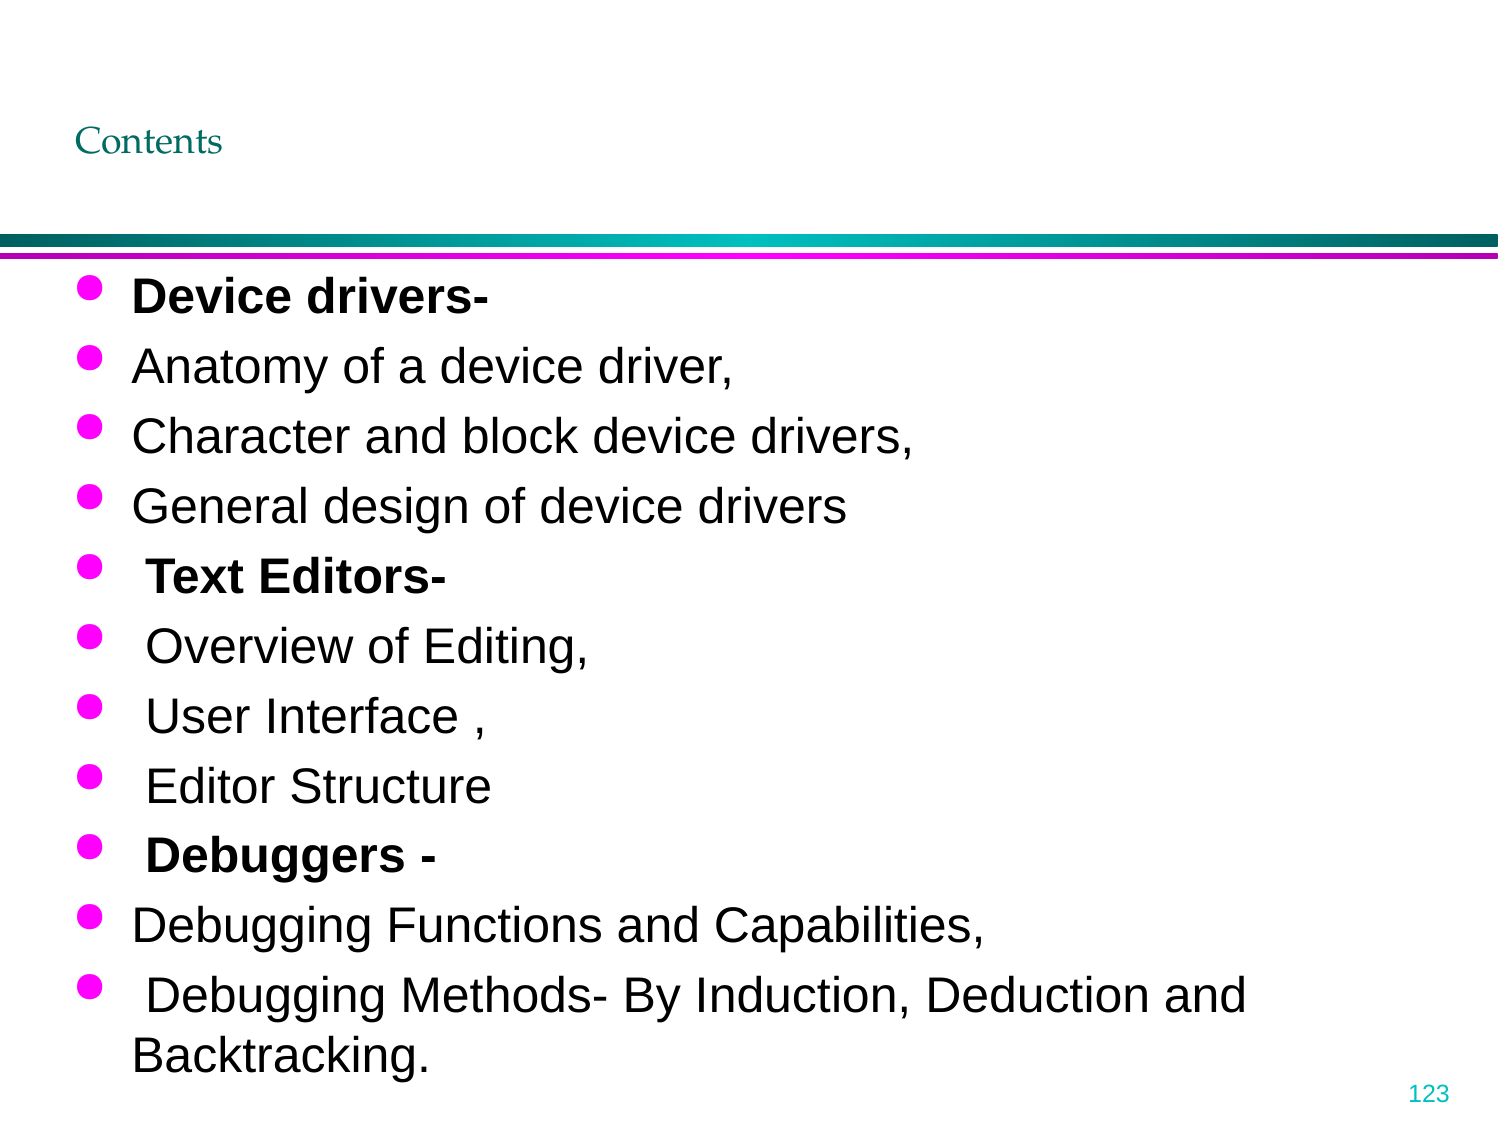

Contents
Device drivers-
Anatomy of a device driver,
Character and block device drivers,
General design of device drivers
 Text Editors-
 Overview of Editing,
 User Interface ,
 Editor Structure
 Debuggers -
Debugging Functions and Capabilities,
 Debugging Methods- By Induction, Deduction and Backtracking.